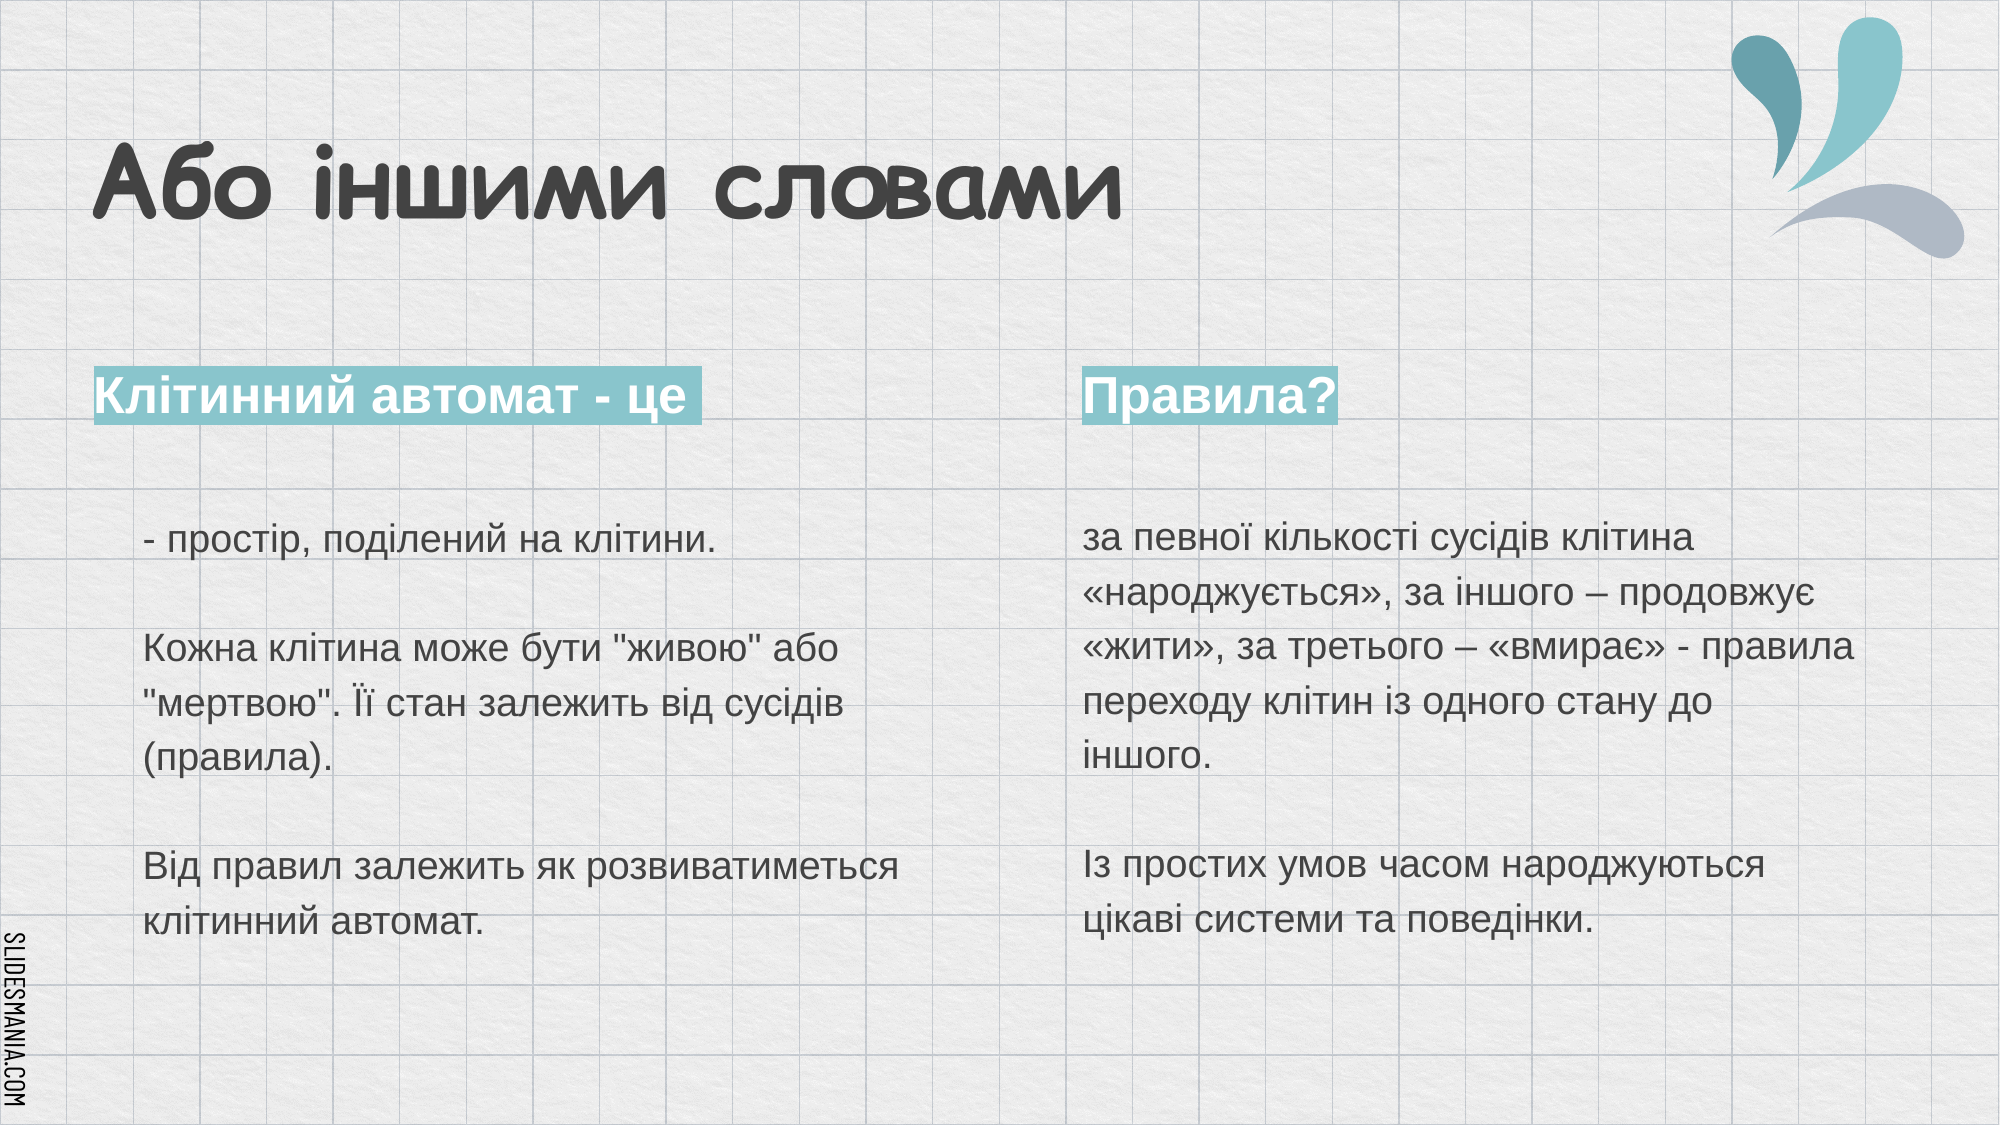

# Або іншими словами
Клітинний автомат - це
Правила?
за певної кількості сусідів клітина «народжується», за іншого – продовжує «жити», за третього – «вмирає» - правила переходу клітин із одного стану до іншого.

Із простих умов часом народжуються цікаві системи та поведінки.
- простір, поділений на клітини.

Кожна клітина може бути "живою" або "мертвою". Її стан залежить від сусідів (правила).

Від правил залежить як розвиватиметься клітинний автомат.